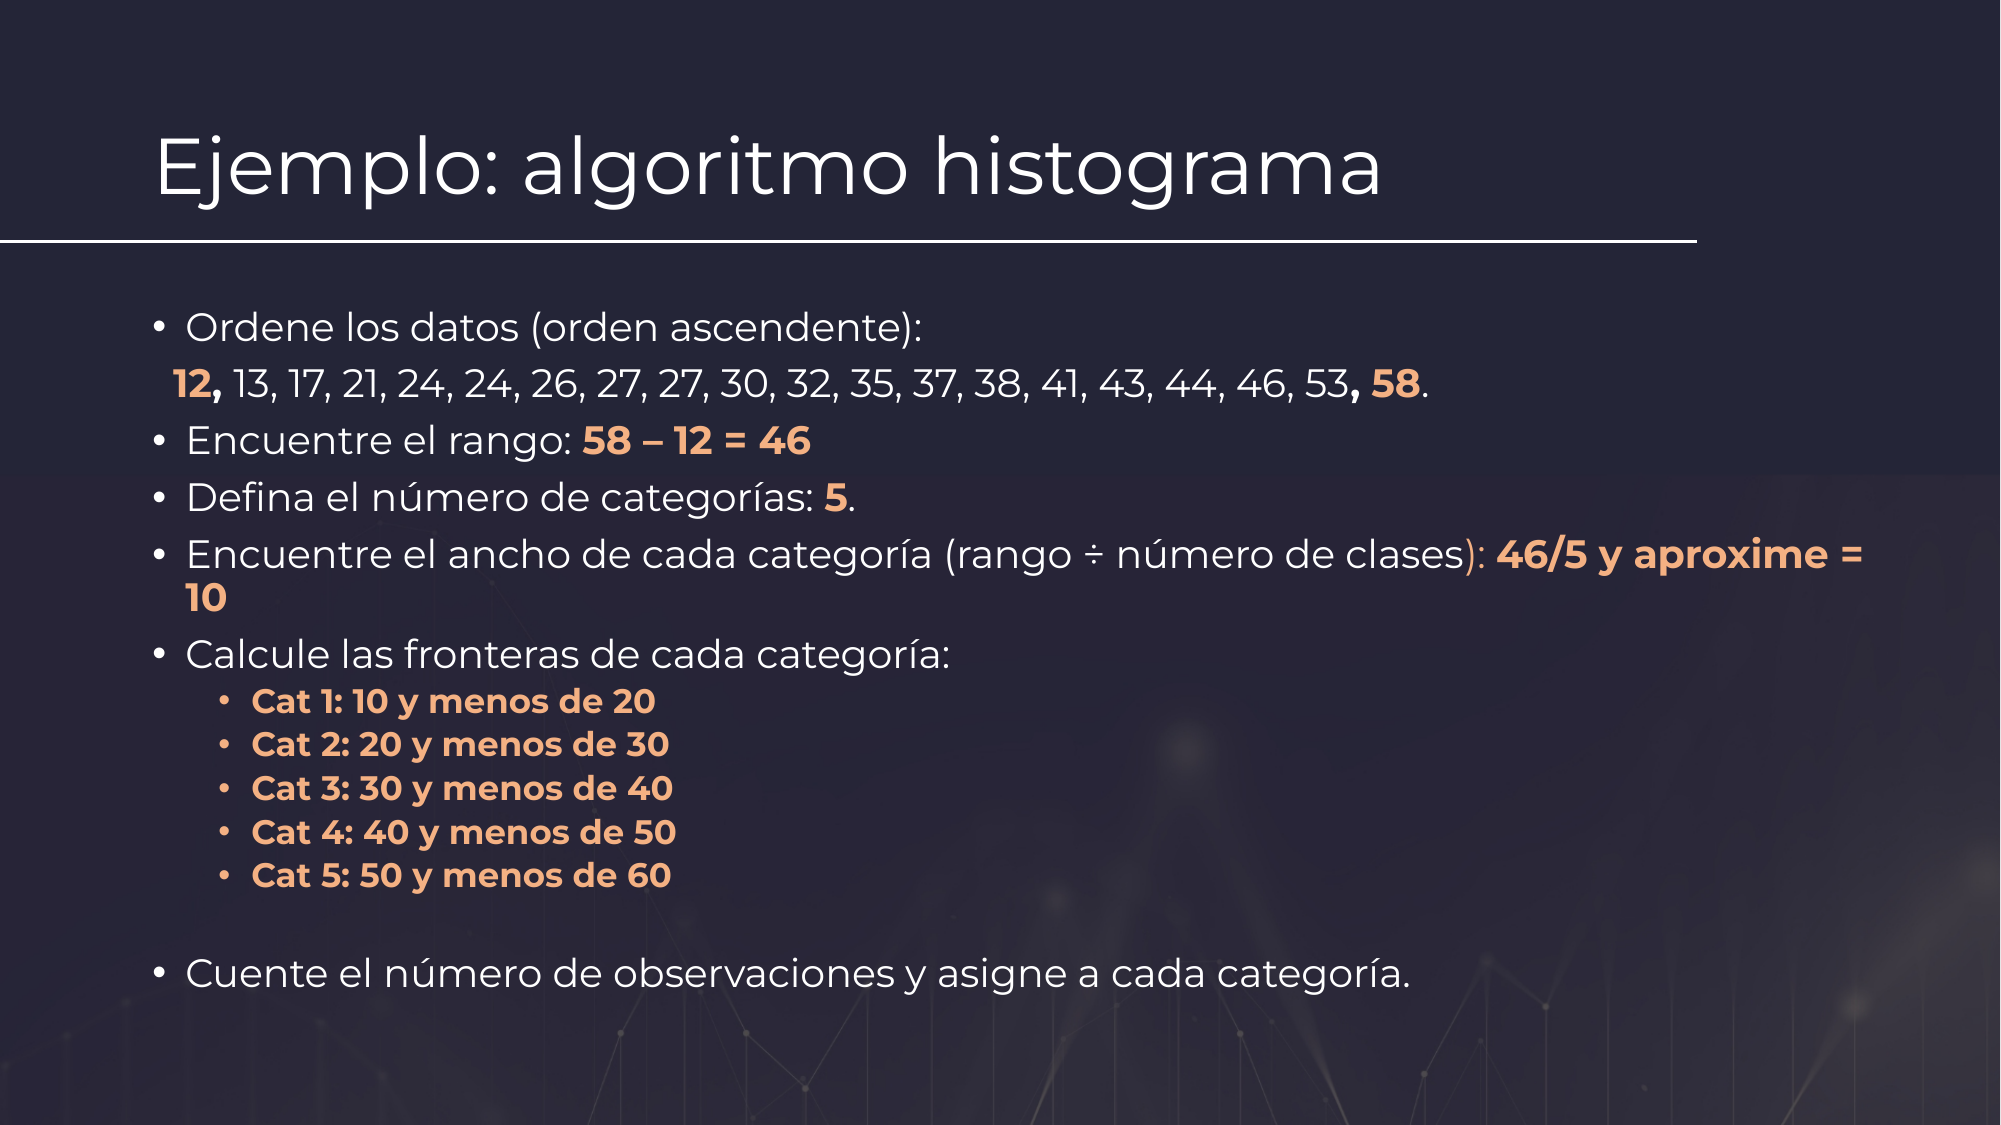

# Ejemplo: algoritmo histograma
Ordene los datos (orden ascendente):
  12, 13, 17, 21, 24, 24, 26, 27, 27, 30, 32, 35, 37, 38, 41, 43, 44, 46, 53, 58.
Encuentre el rango: 58 – 12 = 46
Defina el número de categorías: 5.
Encuentre el ancho de cada categoría (rango ÷ número de clases): 46/5 y aproxime = 10
Calcule las fronteras de cada categoría:
Cat 1: 10 y menos de 20
Cat 2: 20 y menos de 30
Cat 3: 30 y menos de 40
Cat 4: 40 y menos de 50
Cat 5: 50 y menos de 60

Cuente el número de observaciones y asigne a cada categoría.